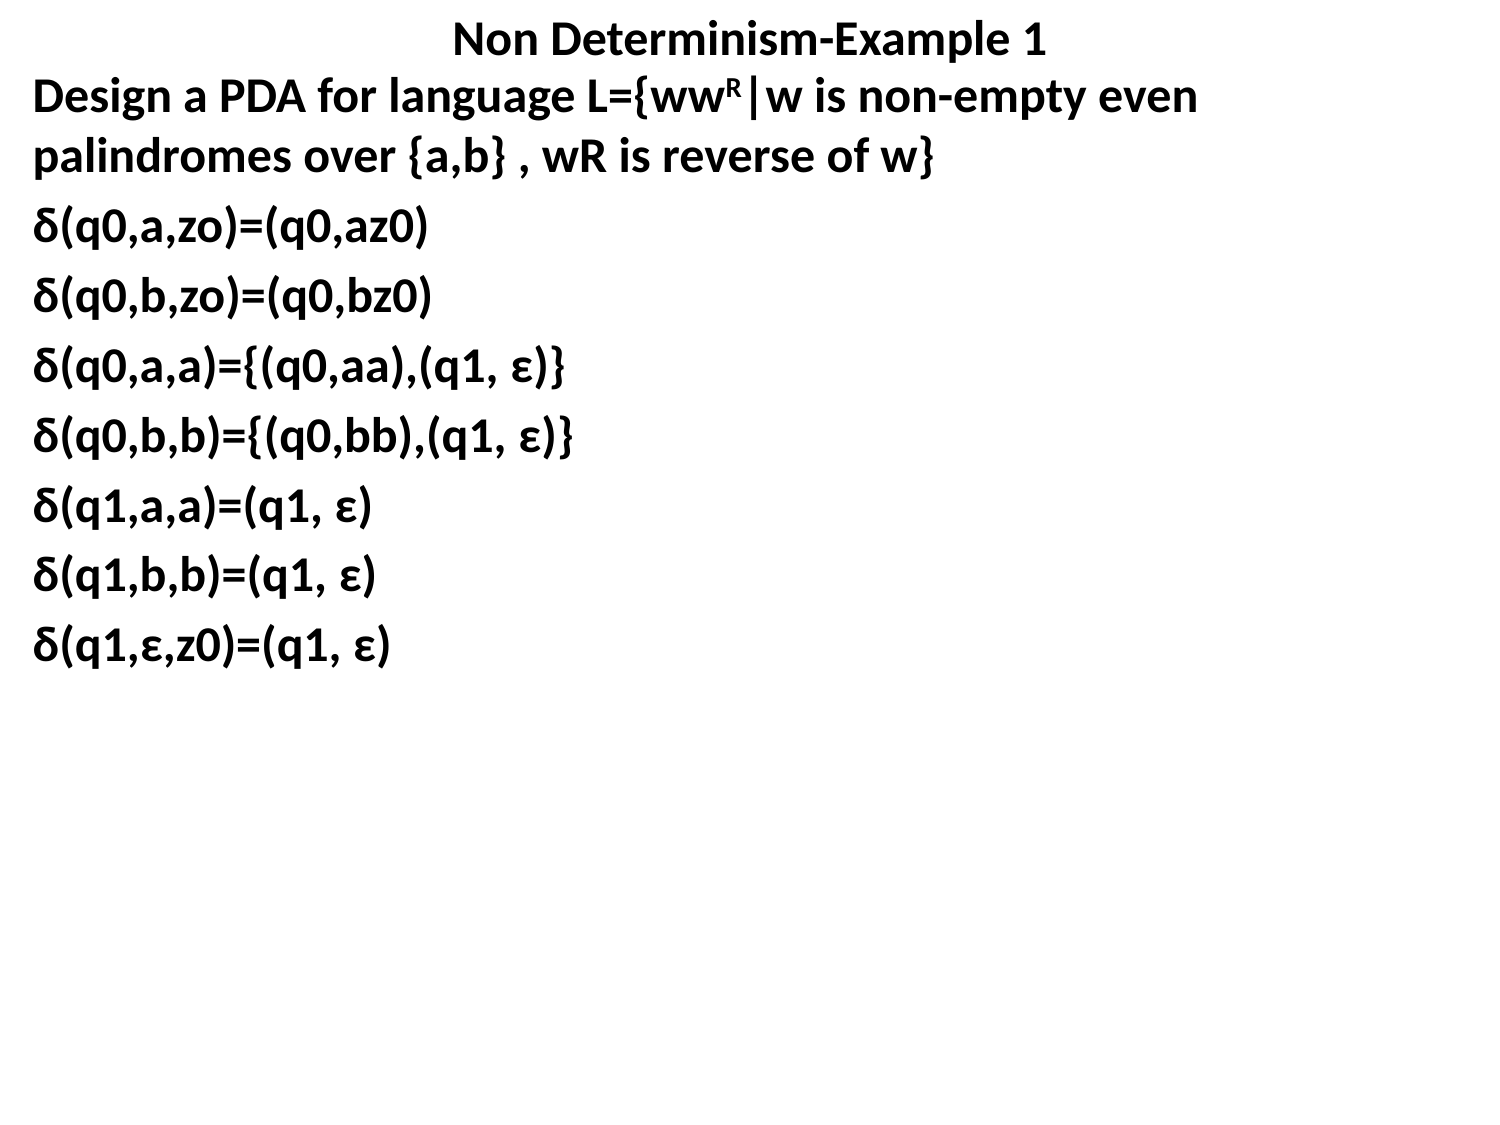

# Non Determinism-Example 1
Design a PDA for language L={wwR|w is non-empty even palindromes over {a,b} , wR is reverse of w}
δ(q0,a,zo)=(q0,az0)
δ(q0,b,zo)=(q0,bz0)
δ(q0,a,a)={(q0,aa),(q1, ε)}
δ(q0,b,b)={(q0,bb),(q1, ε)}
δ(q1,a,a)=(q1, ε)
δ(q1,b,b)=(q1, ε)
δ(q1,ε,z0)=(q1, ε)